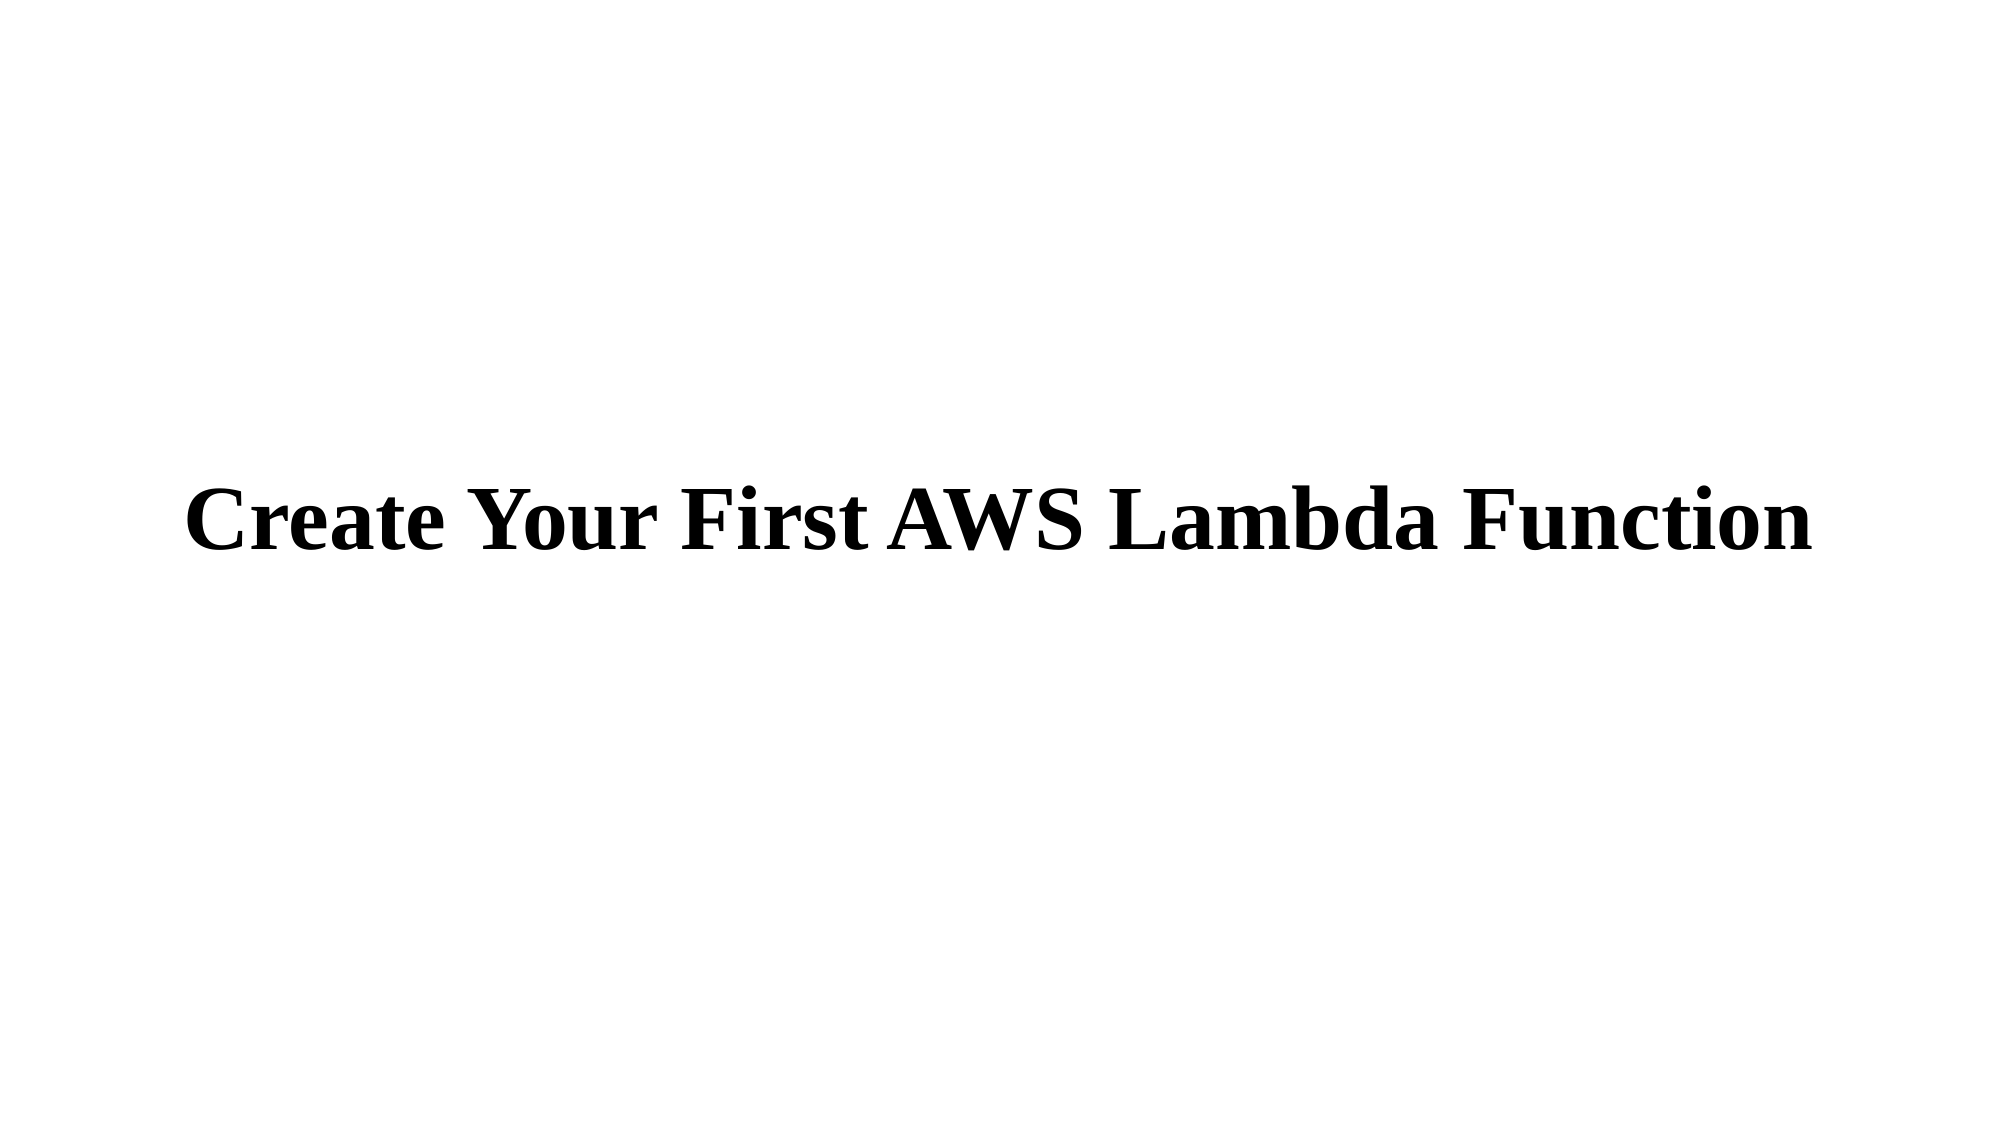

# Create Your First AWS Lambda Function